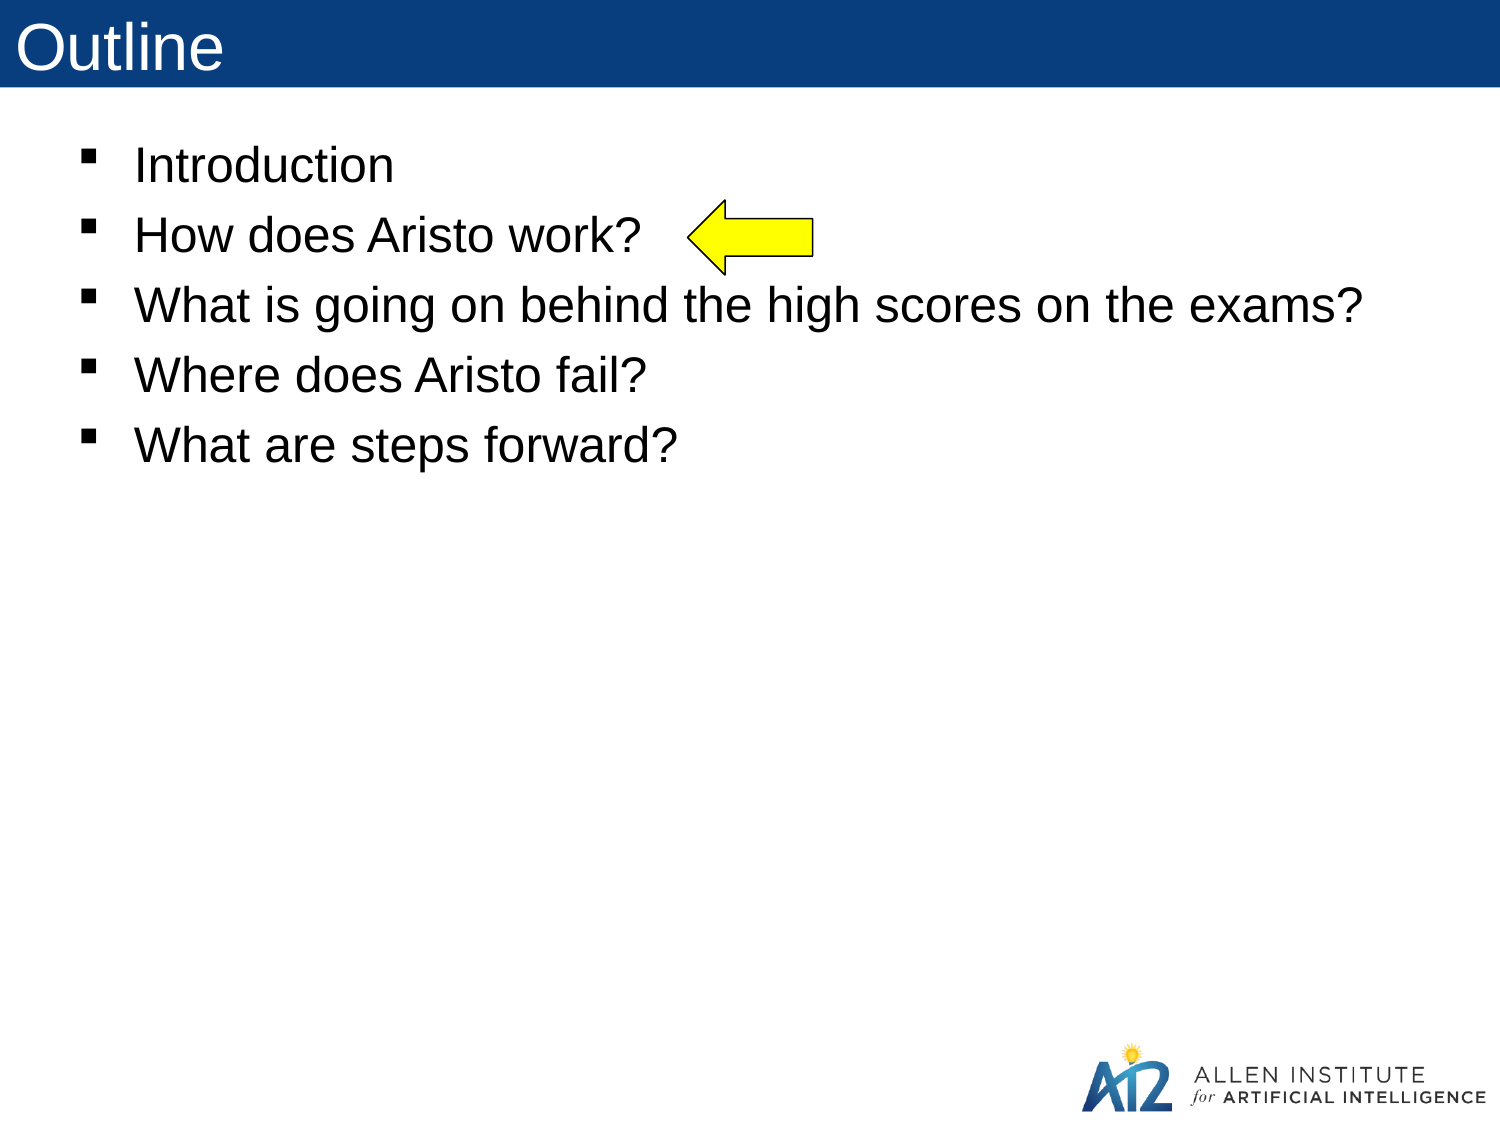

# Outline
Introduction
How does Aristo work?
What is going on behind the high scores on the exams?
Where does Aristo fail?
What are steps forward?